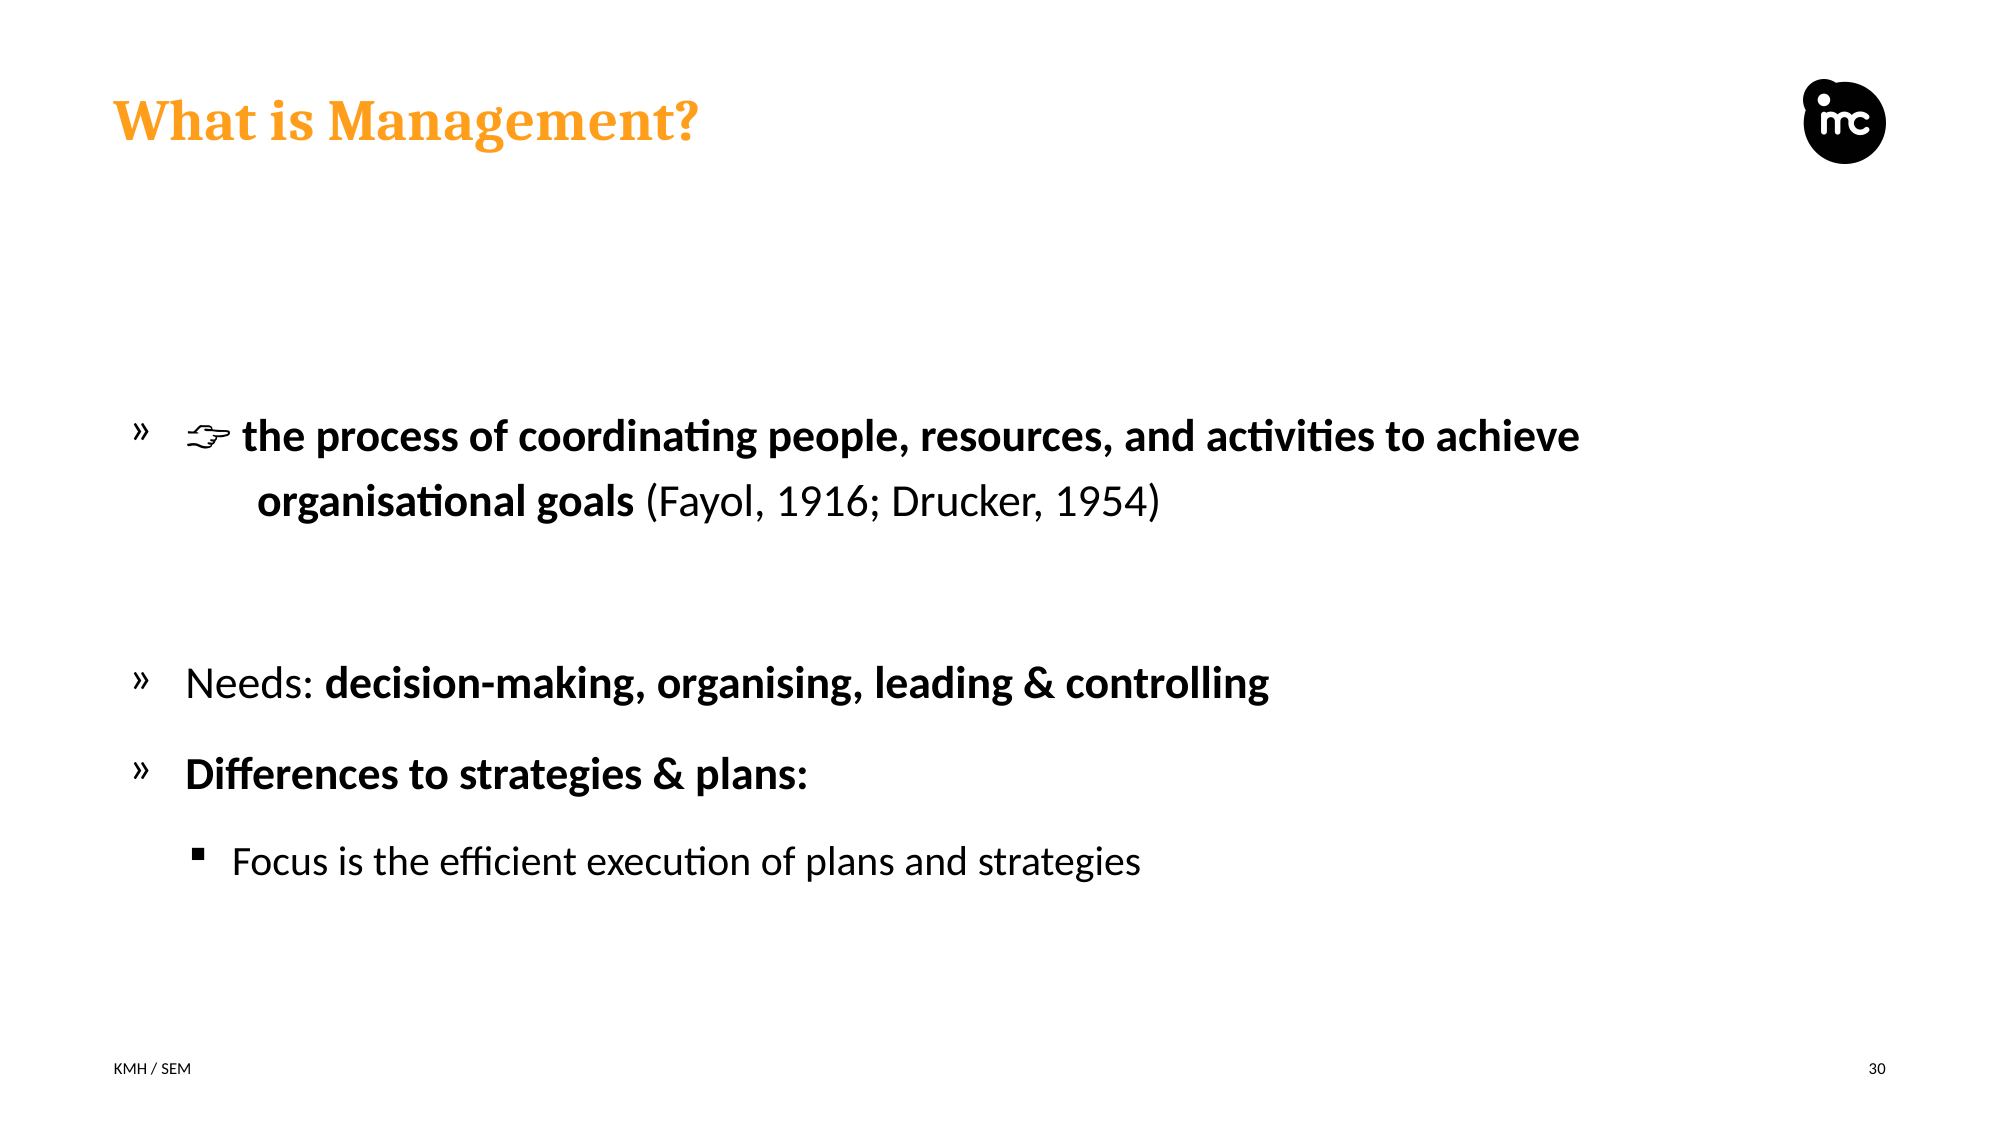

# What is Management?
👉 the process of coordinating people, resources, and activities to achieve
       organisational goals (Fayol, 1916; Drucker, 1954)

Needs: decision-making, organising, leading & controlling
Differences to strategies & plans:
Focus is the efficient execution of plans and strategies
KMH / SEM

30